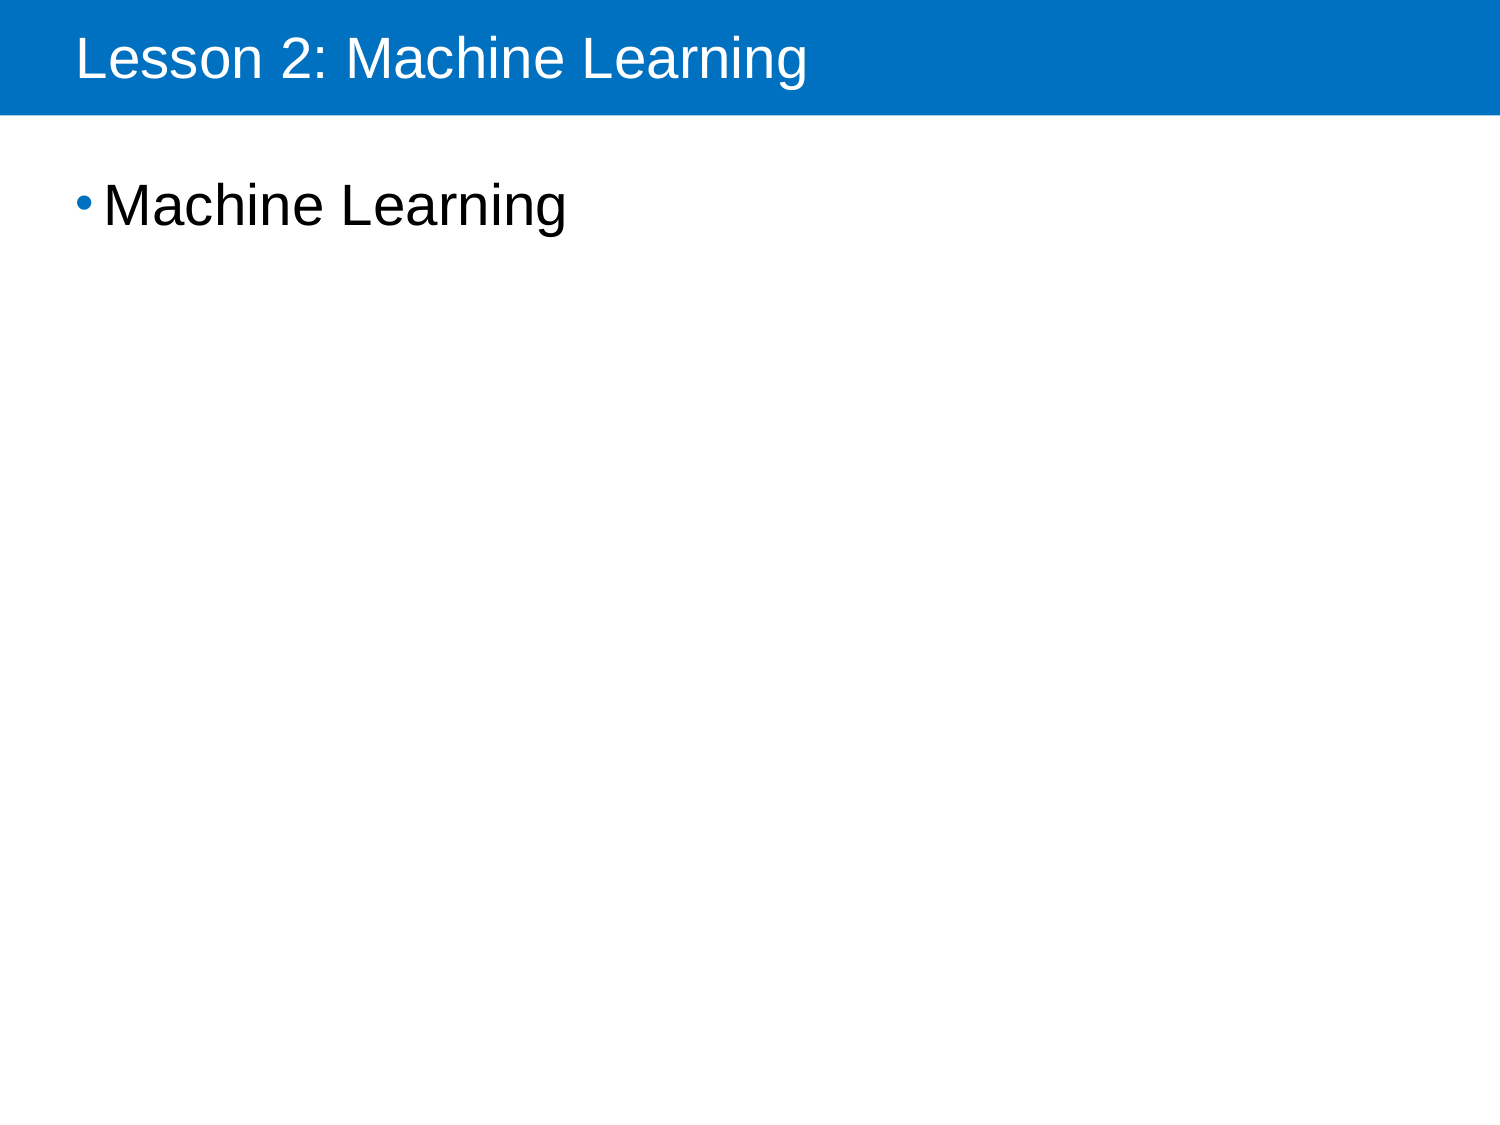

# Lesson 2: Machine Learning
Machine Learning